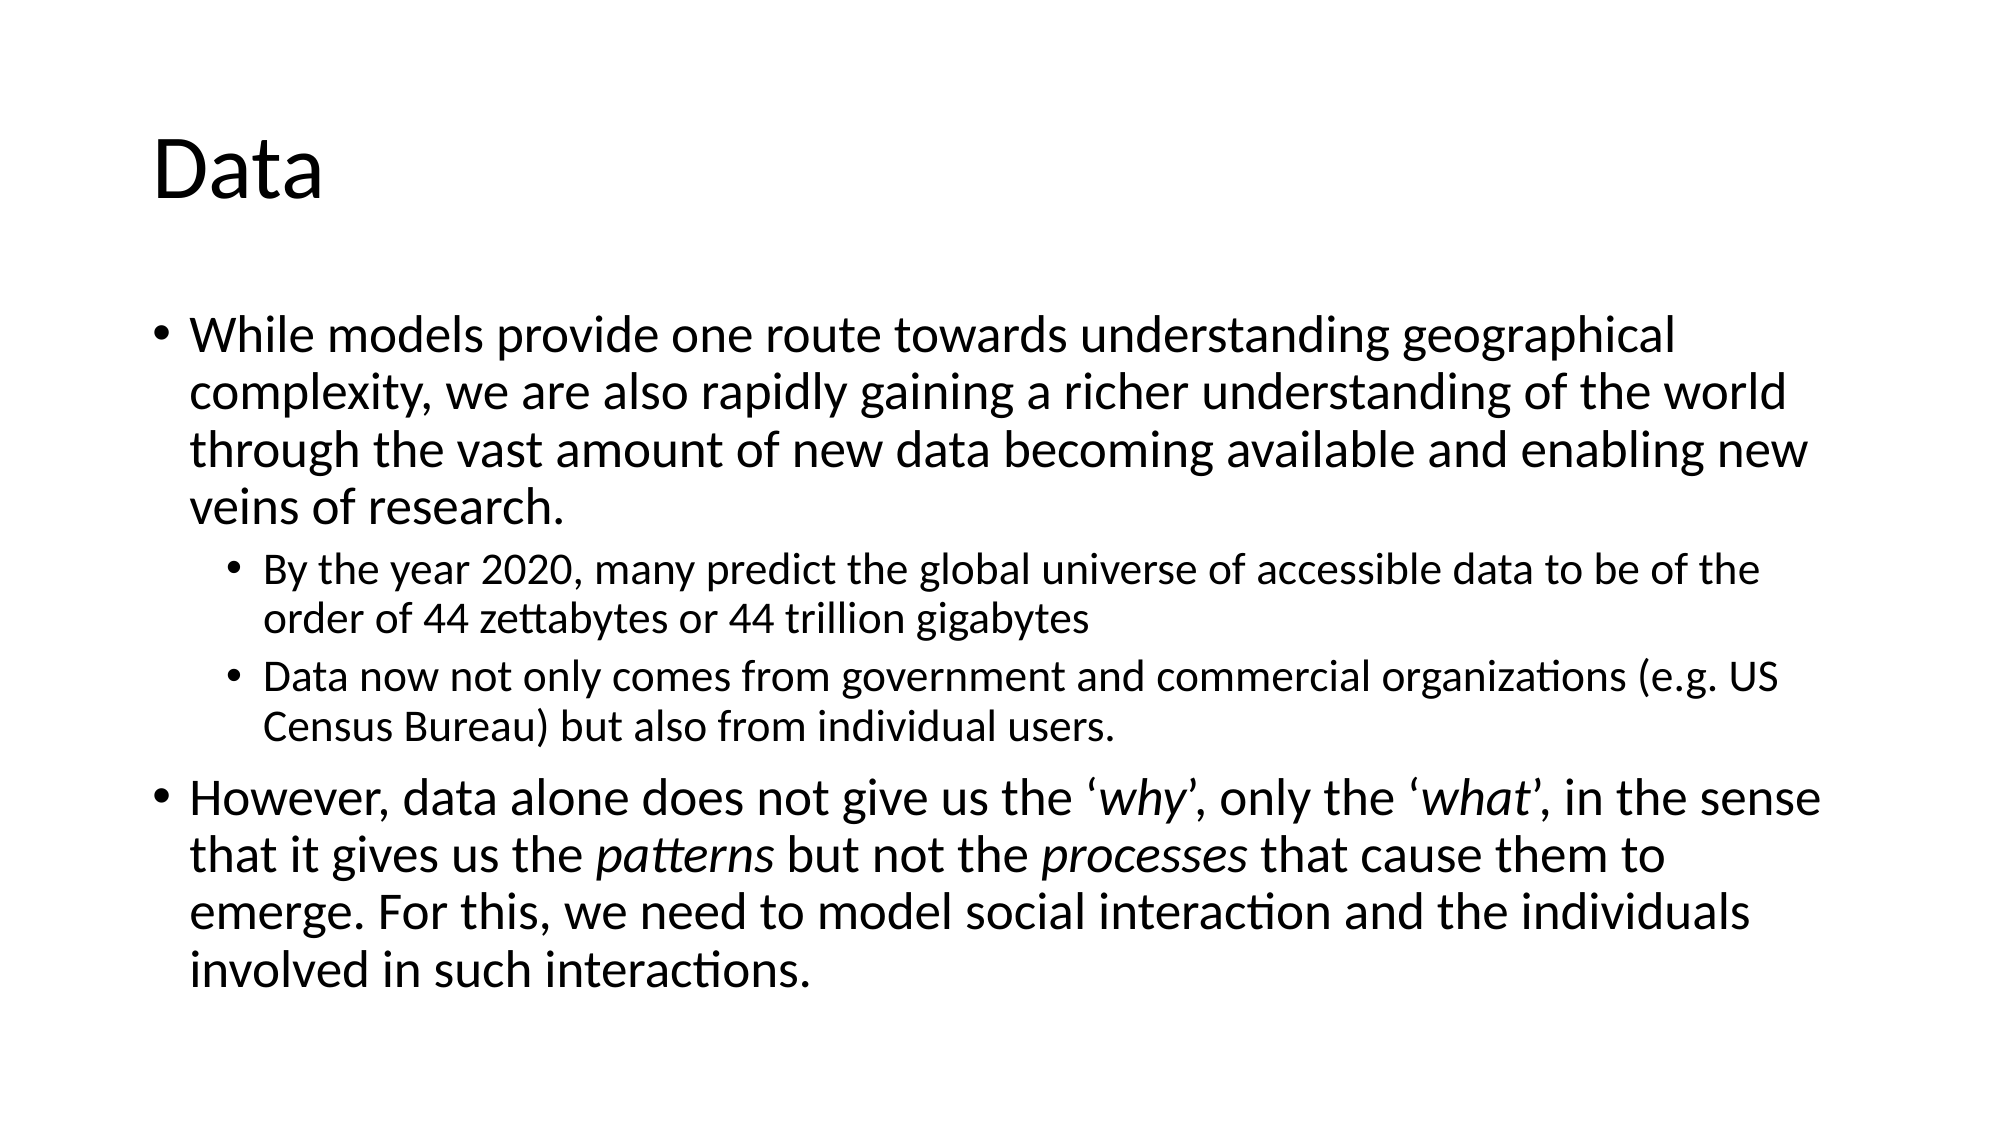

# Data
While models provide one route towards understanding geographical complexity, we are also rapidly gaining a richer understanding of the world through the vast amount of new data becoming available and enabling new veins of research.
By the year 2020, many predict the global universe of accessible data to be of the order of 44 zettabytes or 44 trillion gigabytes
Data now not only comes from government and commercial organizations (e.g. US Census Bureau) but also from individual users.
However, data alone does not give us the ‘why’, only the ‘what’, in the sense that it gives us the patterns but not the processes that cause them to emerge. For this, we need to model social interaction and the individuals involved in such interactions.